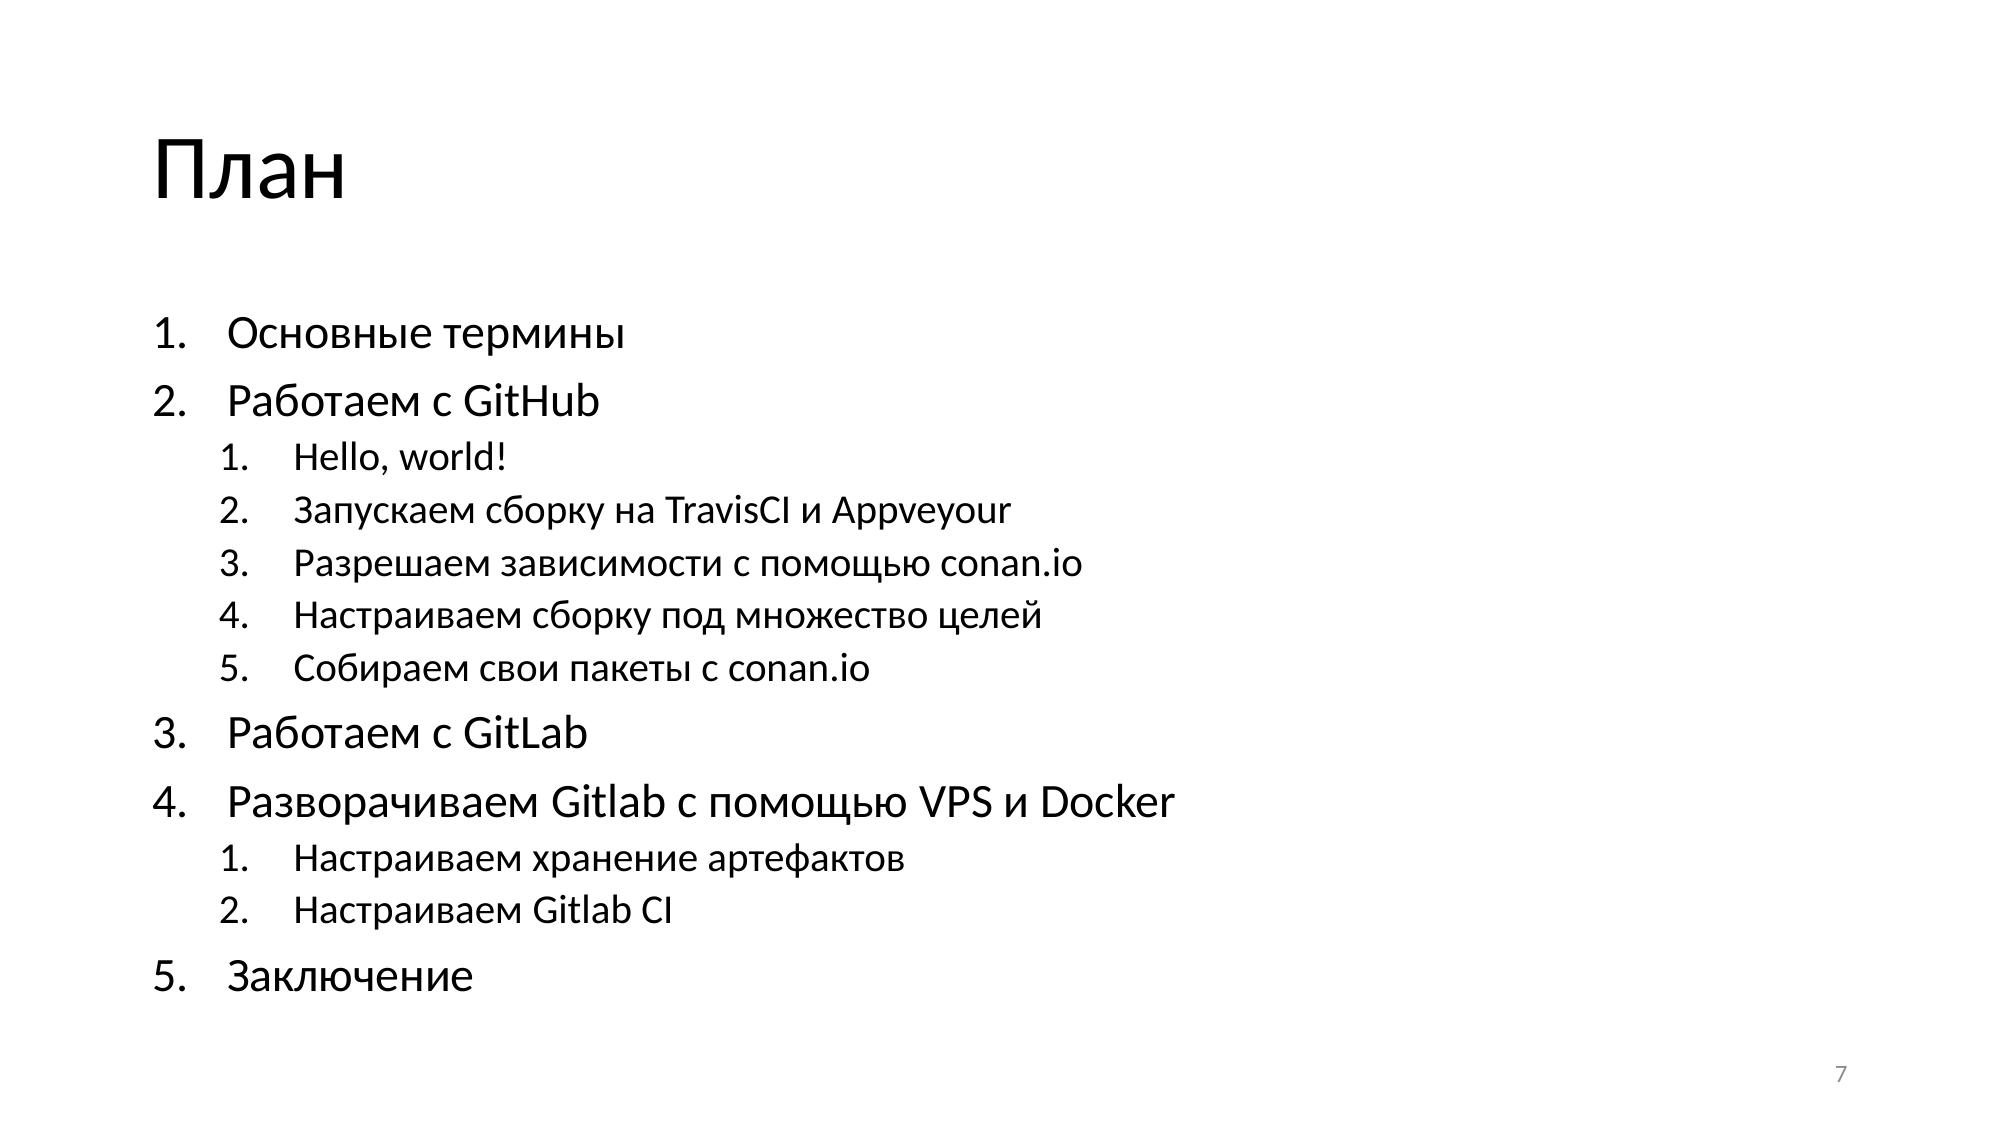

# План
Основные термины
Работаем c GitHub
Hello, world!
Запускаем сборку на TravisCI и Appveyour
Разрешаем зависимости c помощью conan.io
Настраиваем сборку под множество целей
Собираем свои пакеты с conan.io
Работаем c GitLab
Разворачиваем Gitlab с помощью VPS и Docker
Настраиваем хранение артефактов
Настраиваем Gitlab CI
Заключение

7